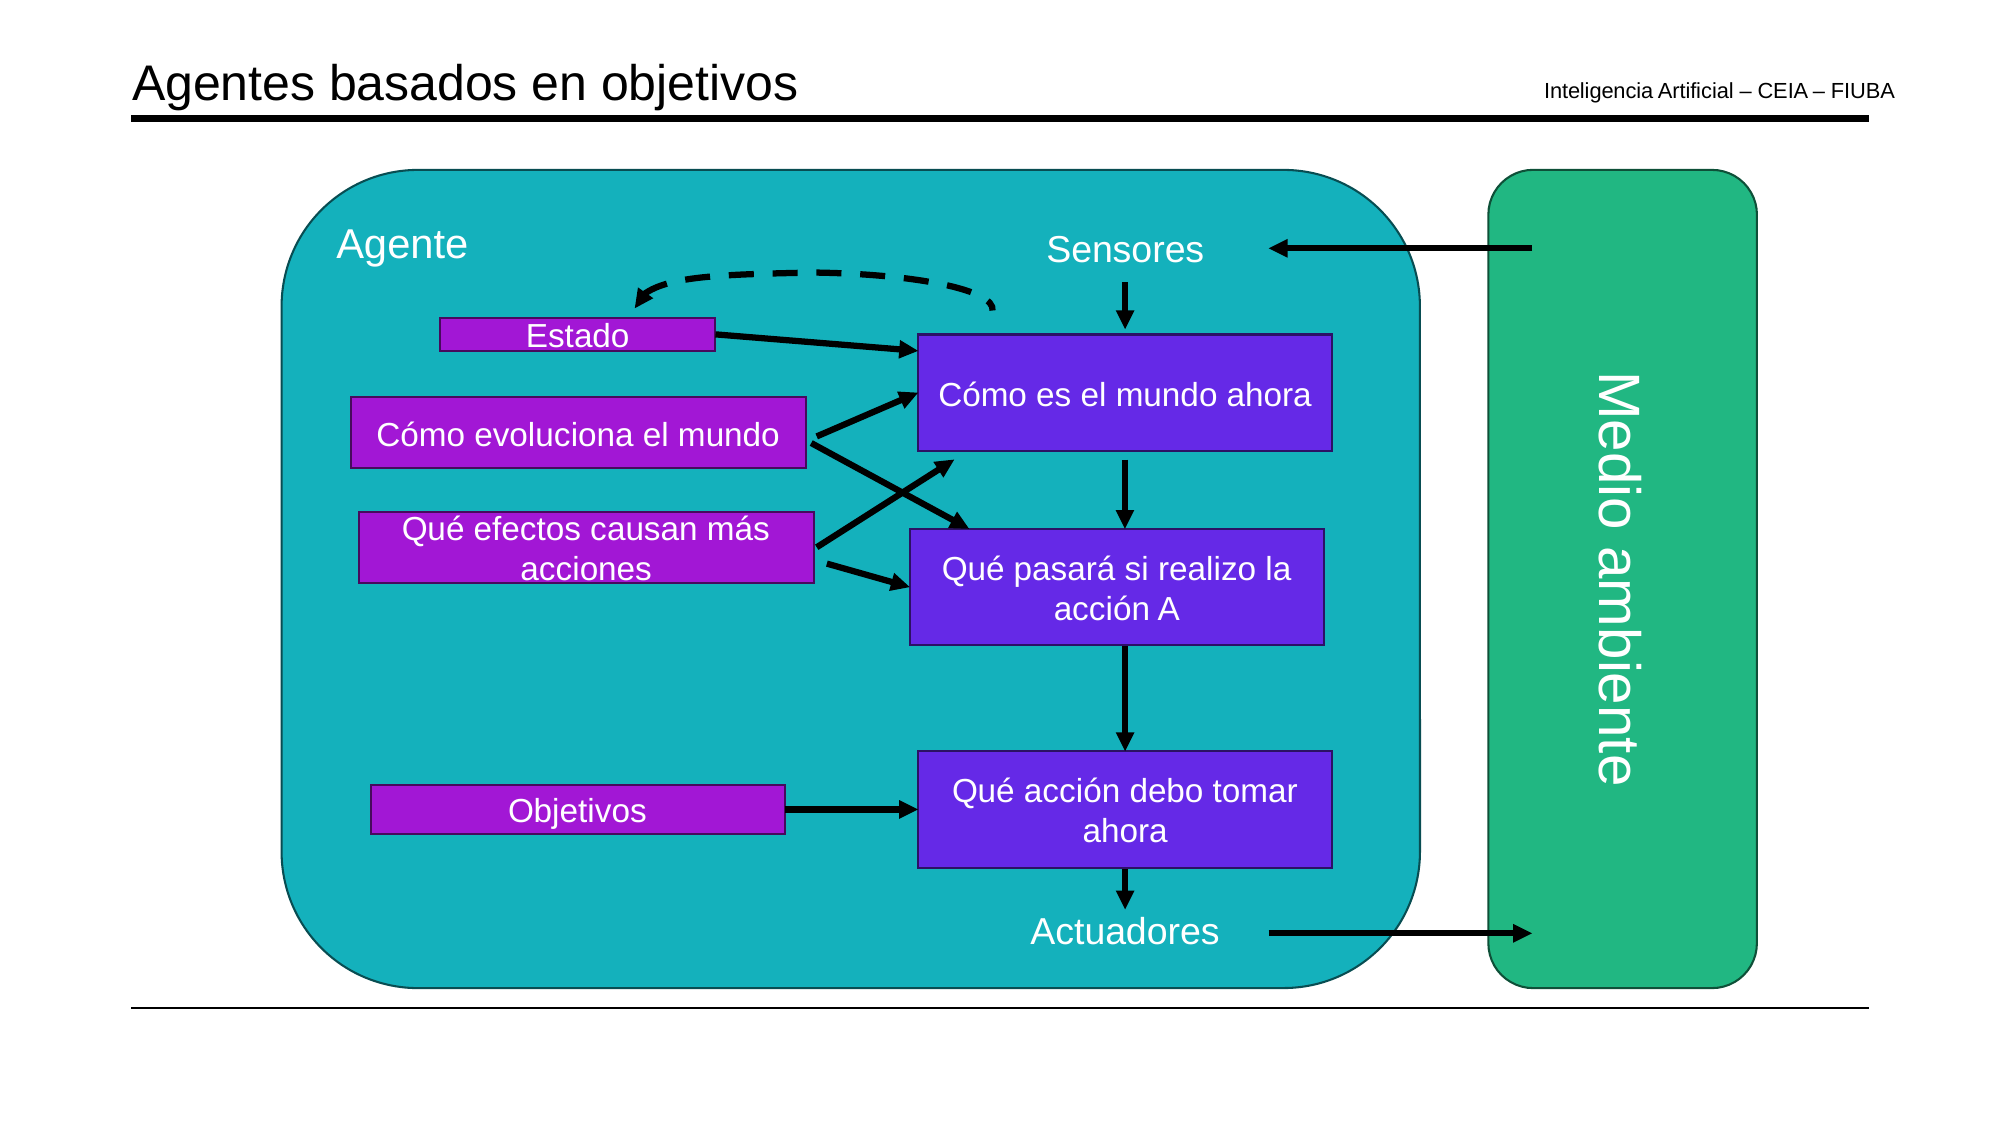

Agentes basados en objetivos
Inteligencia Artificial – CEIA – FIUBA
Agente
Sensores

Estado
Cómo es el mundo ahora
Cómo evoluciona el mundo
Medio ambiente
Qué efectos causan más acciones
Qué pasará si realizo la acción A
Qué acción debo tomar ahora
Objetivos
Actuadores